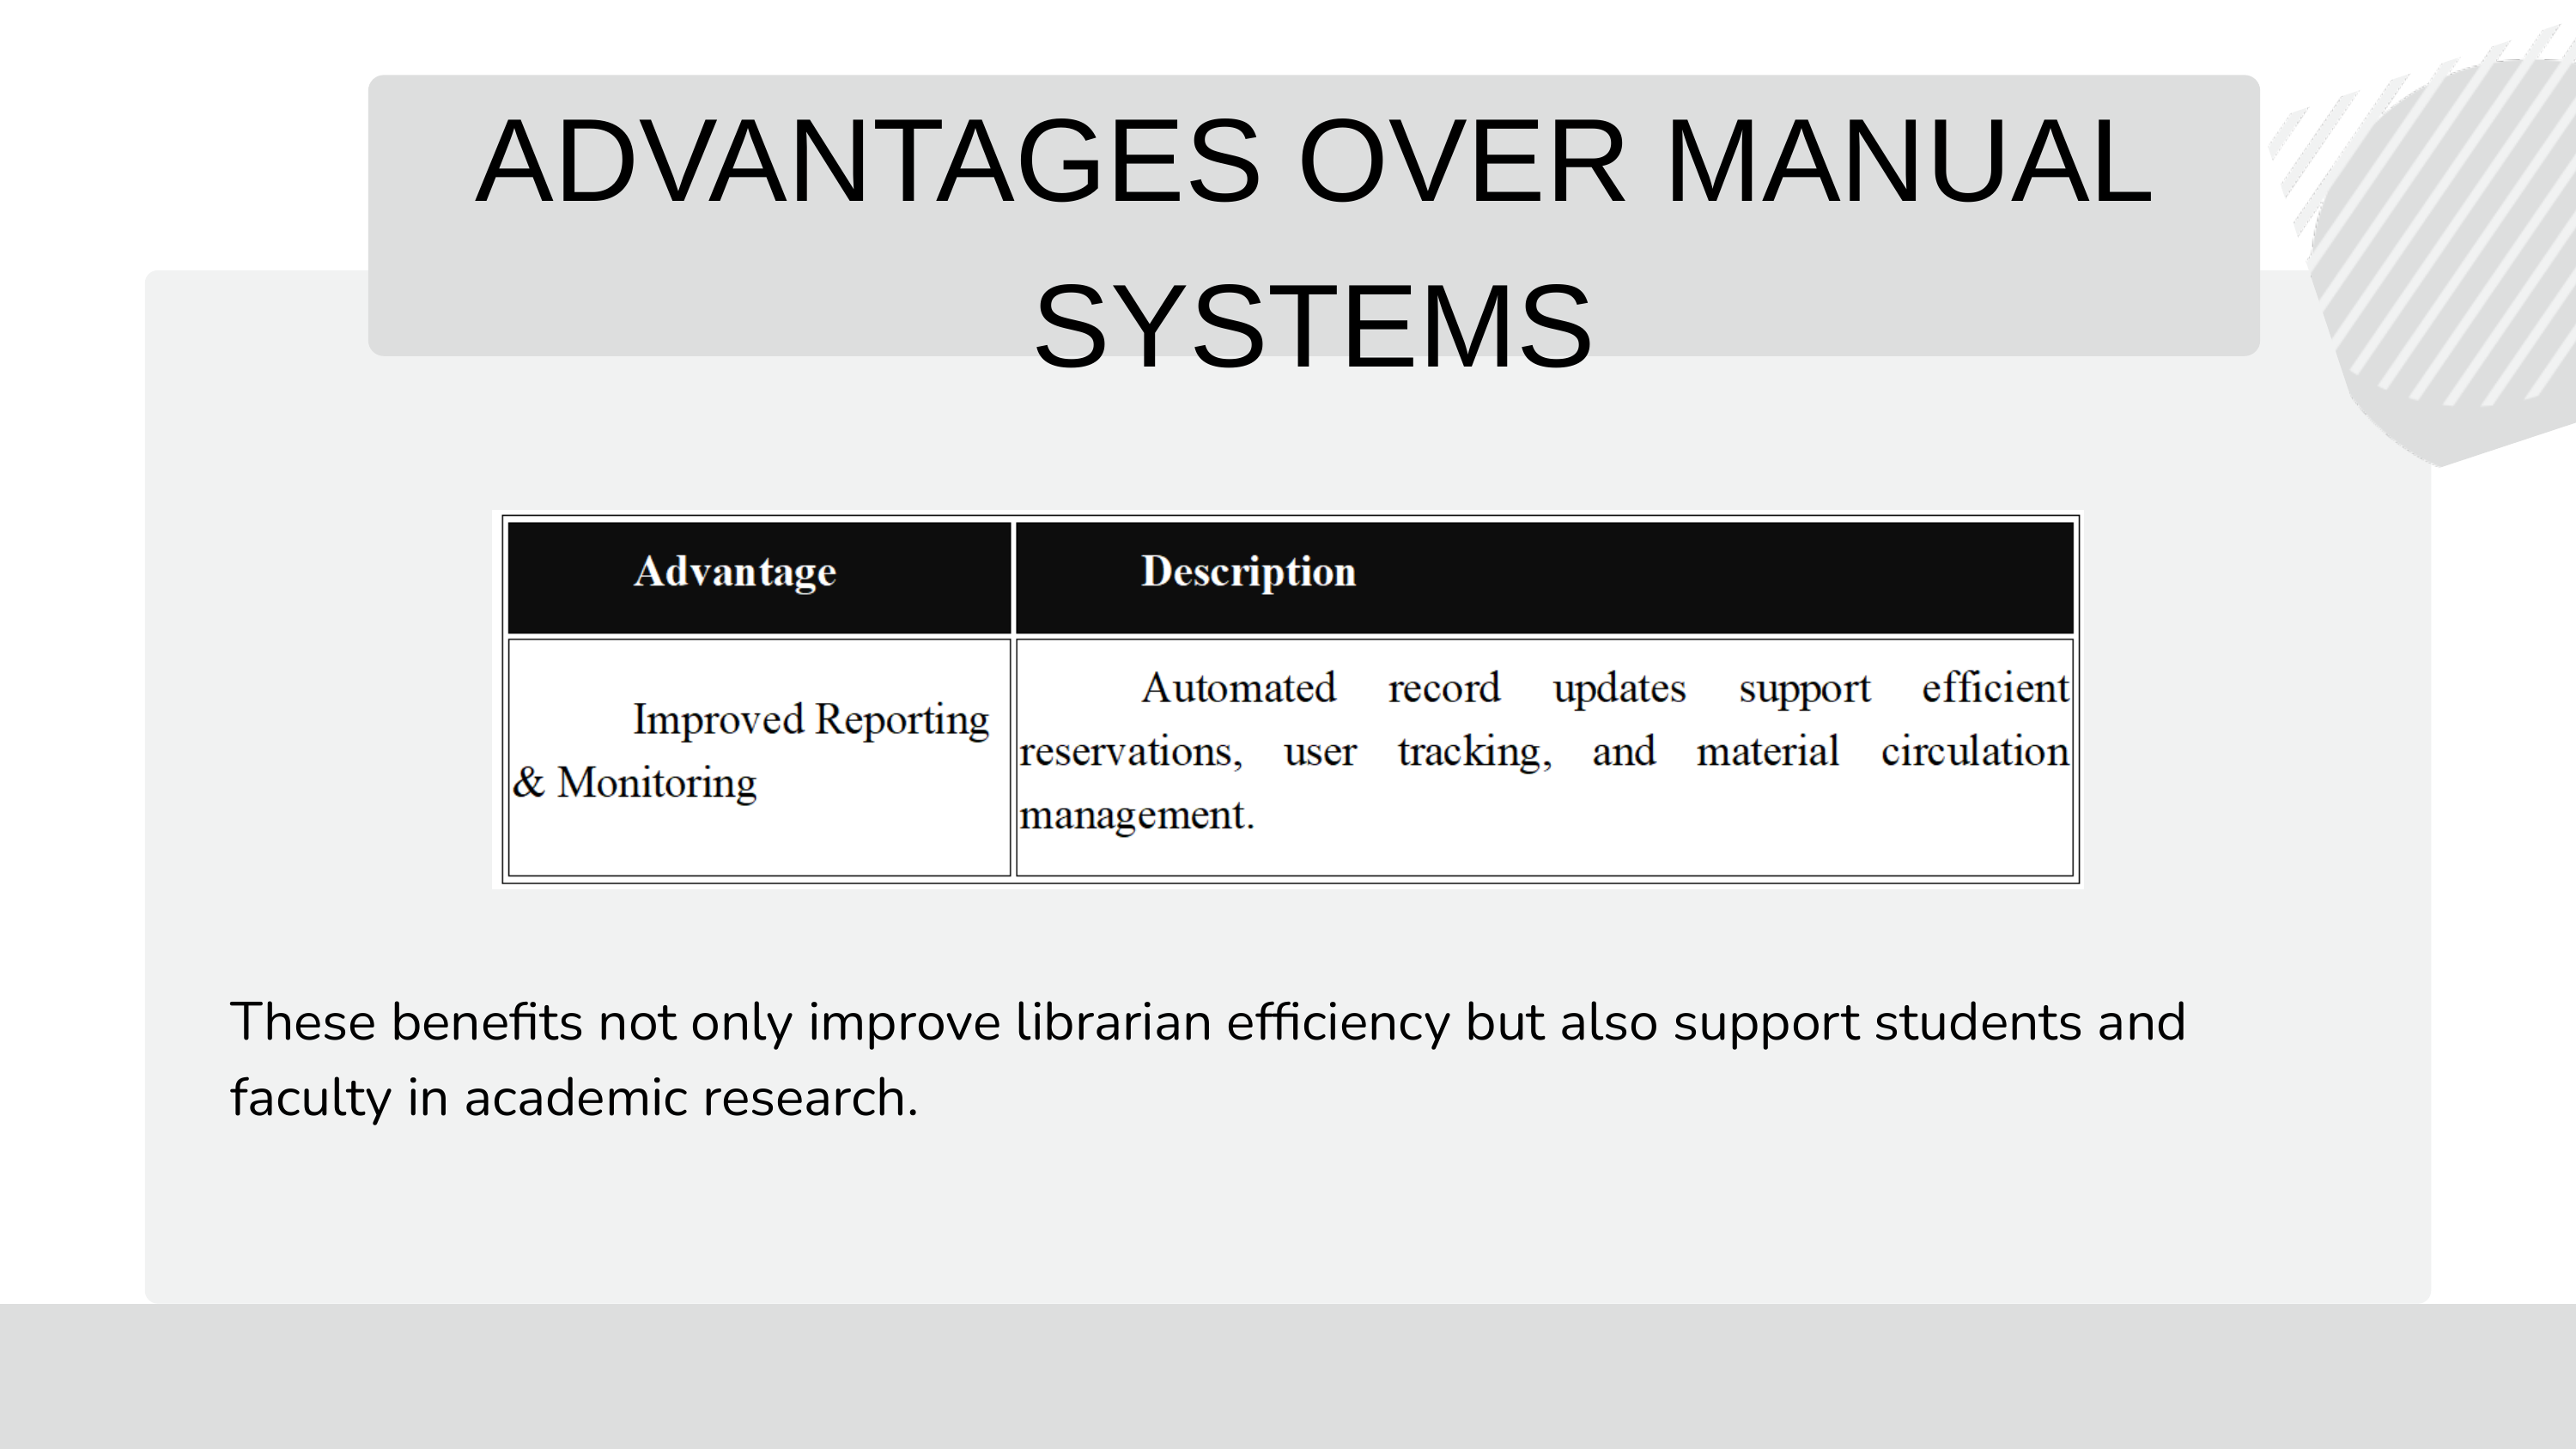

ADVANTAGES OVER MANUAL SYSTEMS

These benefits not only improve librarian efficiency but also support students and faculty in academic research.